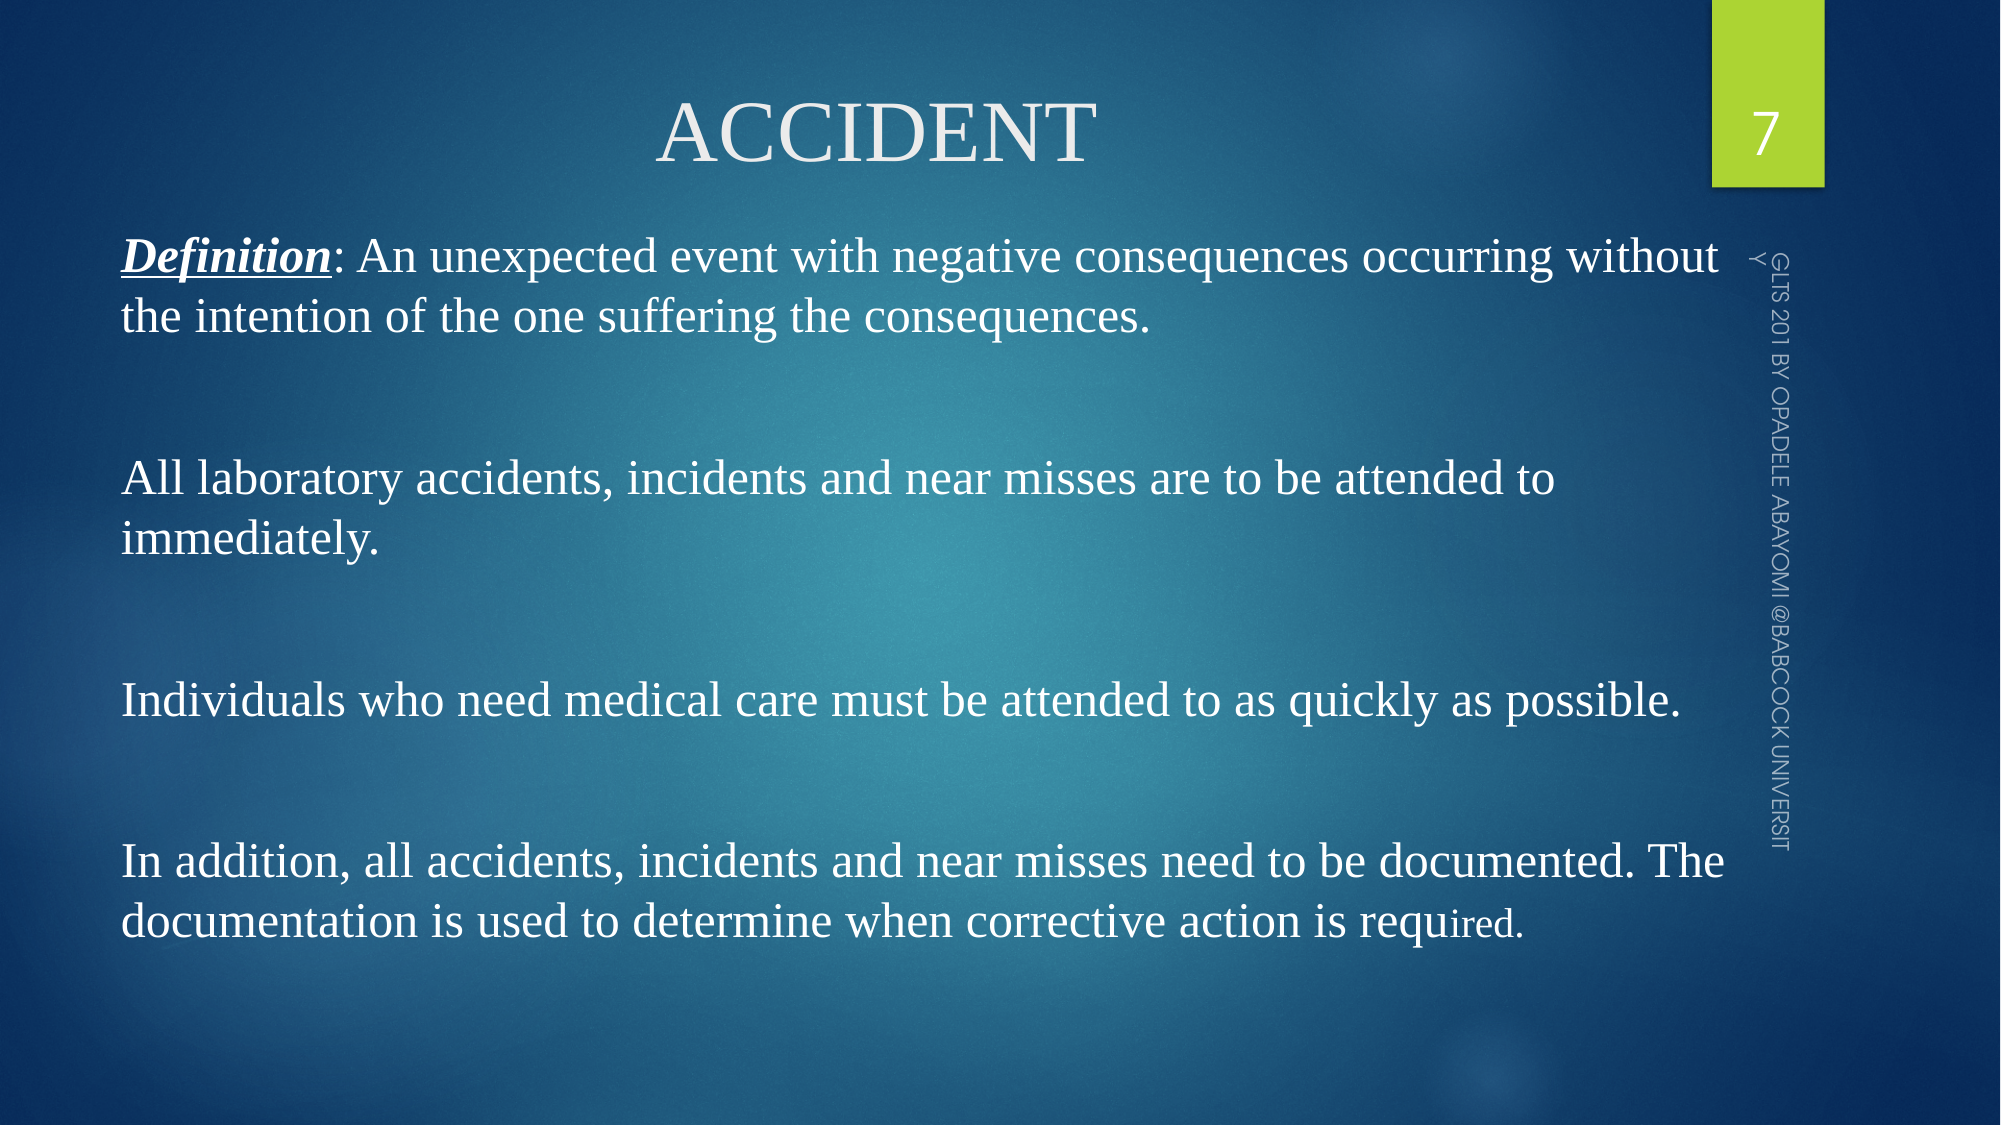

7
# ACCIDENT
Definition: An unexpected event with negative consequences occurring without the intention of the one suffering the consequences.

All laboratory accidents, incidents and near misses are to be attended to immediately.

Individuals who need medical care must be attended to as quickly as possible.

In addition, all accidents, incidents and near misses need to be documented. The documentation is used to determine when corrective action is required.
GLTS 201 BY OPADELE ABAYOMI @BABCOCK UNIVERSITY